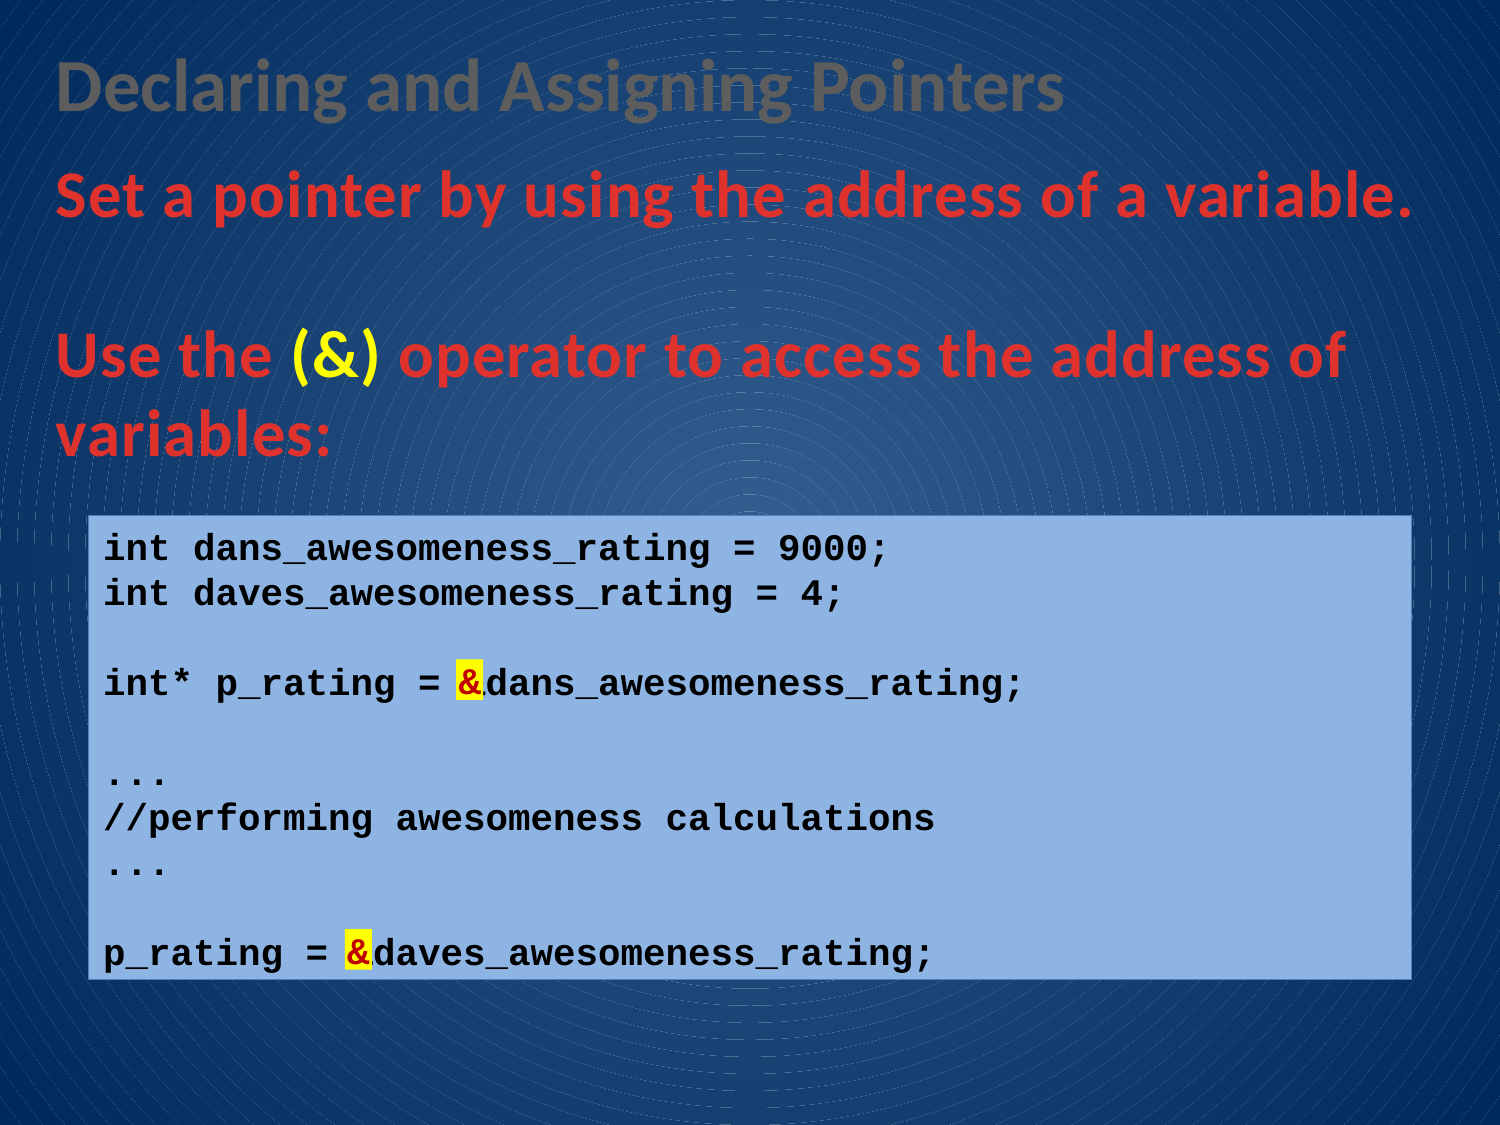

Declaring and Assigning Pointers
Set a pointer by using the address of a variable.

Use the (&) operator to access the address of variables:
int dans_awesomeness_rating = 9000;
int daves_awesomeness_rating = 4;

int* p_rating = &dans_awesomeness_rating;

...
//performing awesomeness calculations
...

p_rating = &daves_awesomeness_rating;
&
&